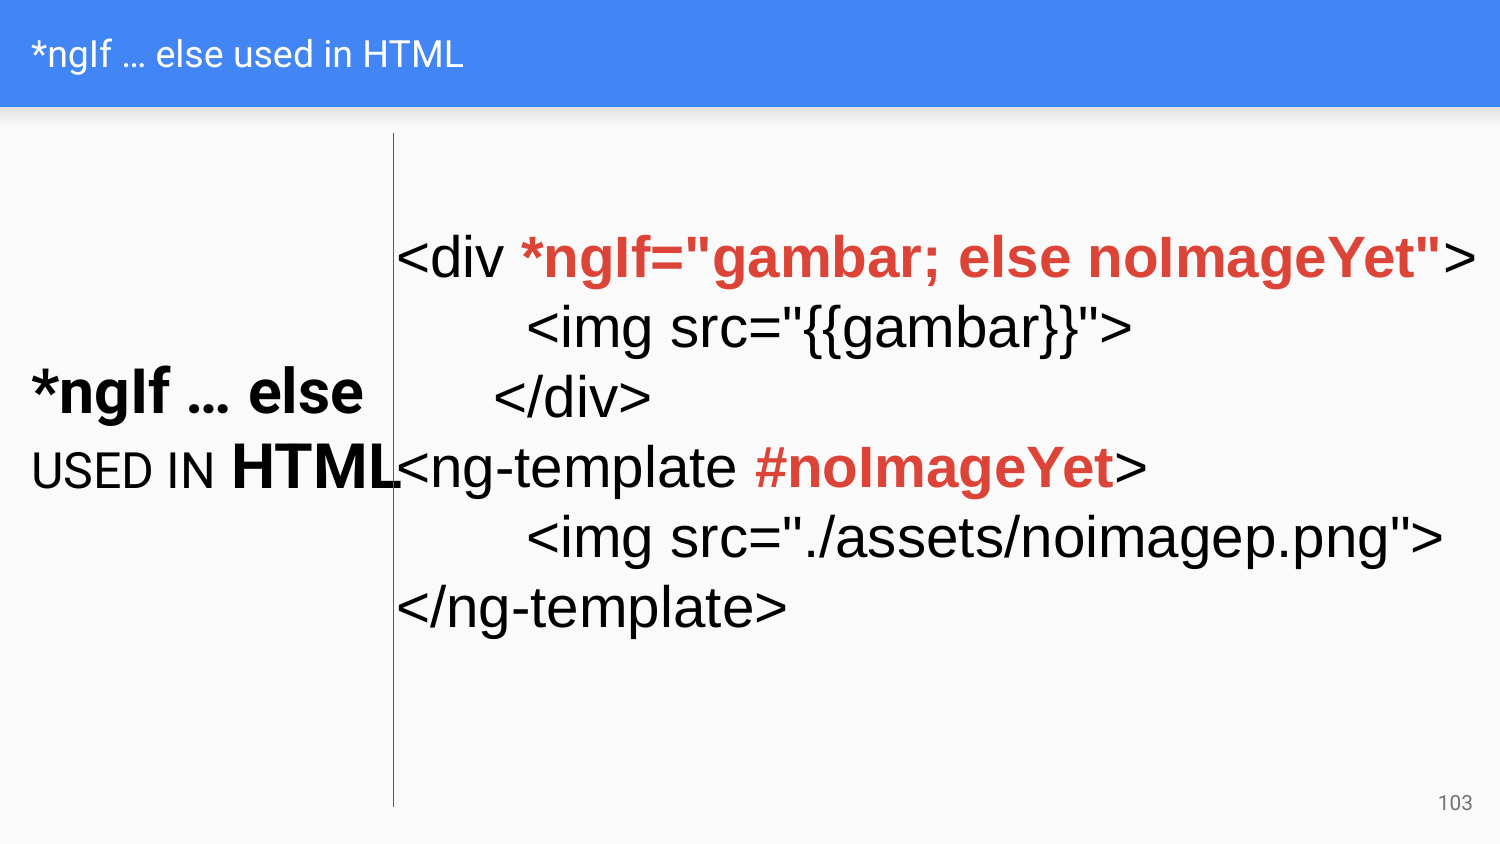

# *ngIf … else used in HTML
<div *ngIf="gambar; else noImageYet">
        <img src="{{gambar}}">
      </div>
<ng-template #noImageYet>
        <img src="./assets/noimagep.png">
</ng-template>
*ngIf … else USED IN HTML
103